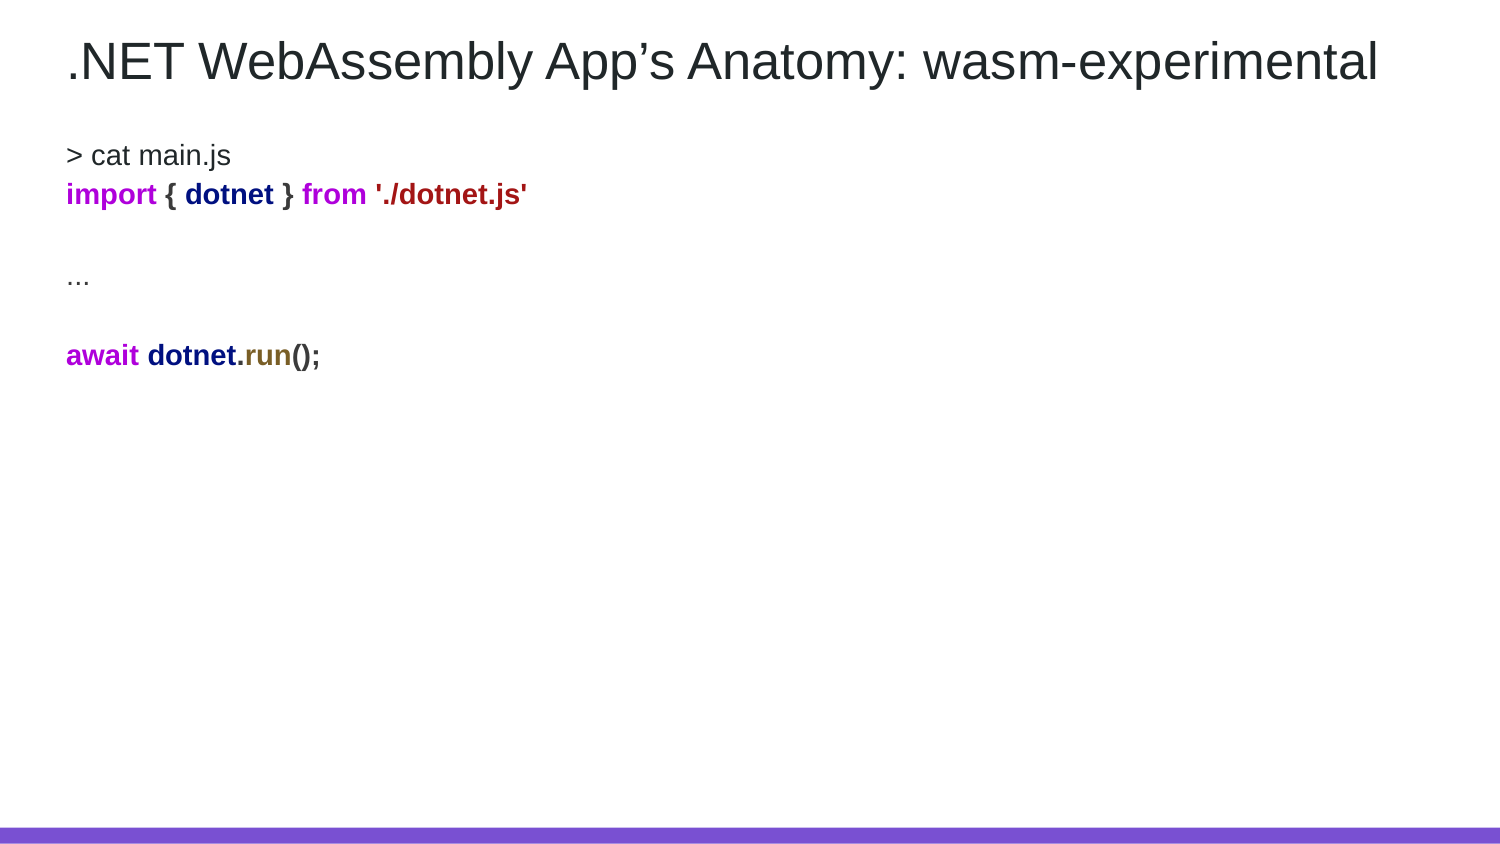

# .NET WebAssembly App’s Anatomy: wasm-experimental
> cat main.js
import { dotnet } from './dotnet.js'
...
await dotnet.run();